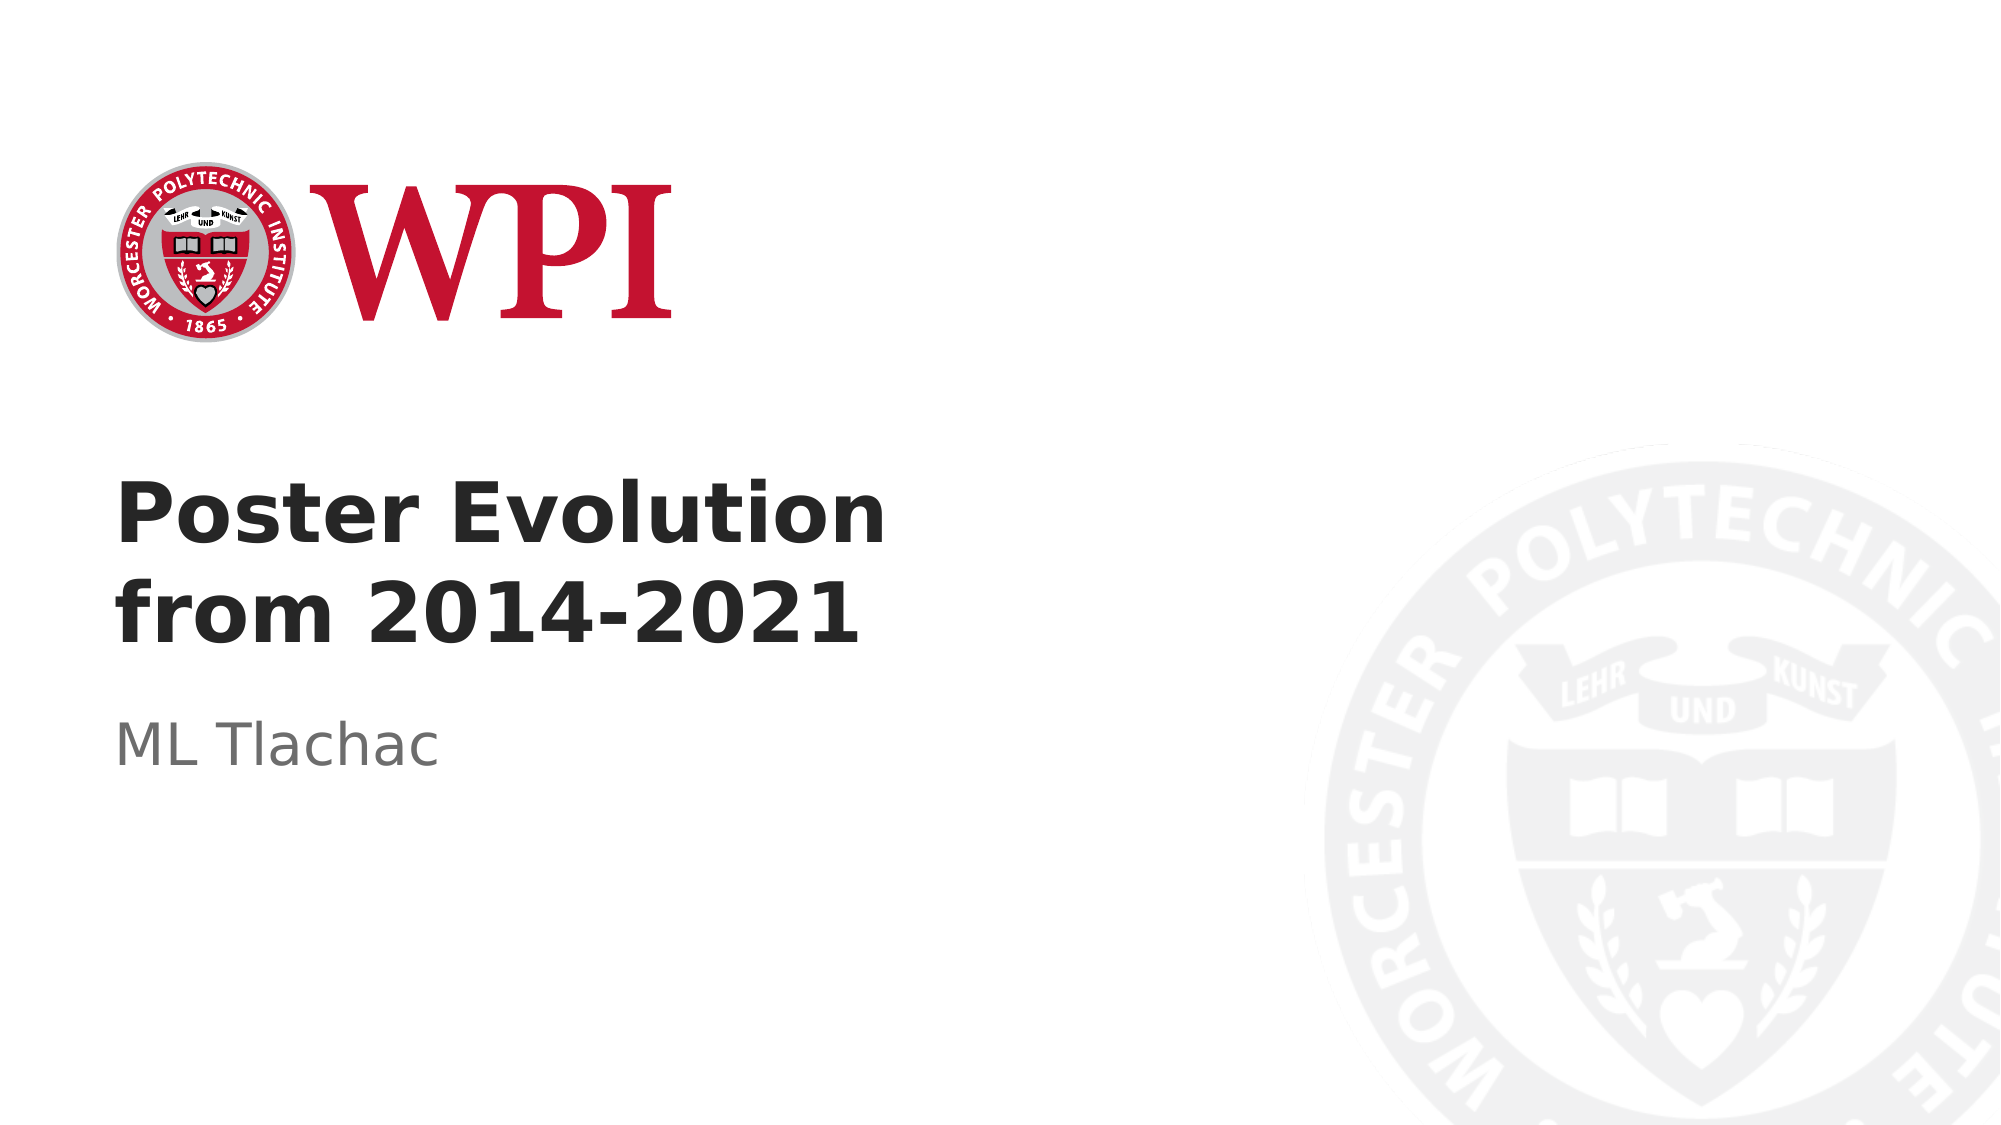

# Poster Evolution from 2014-2021
ML Tlachac